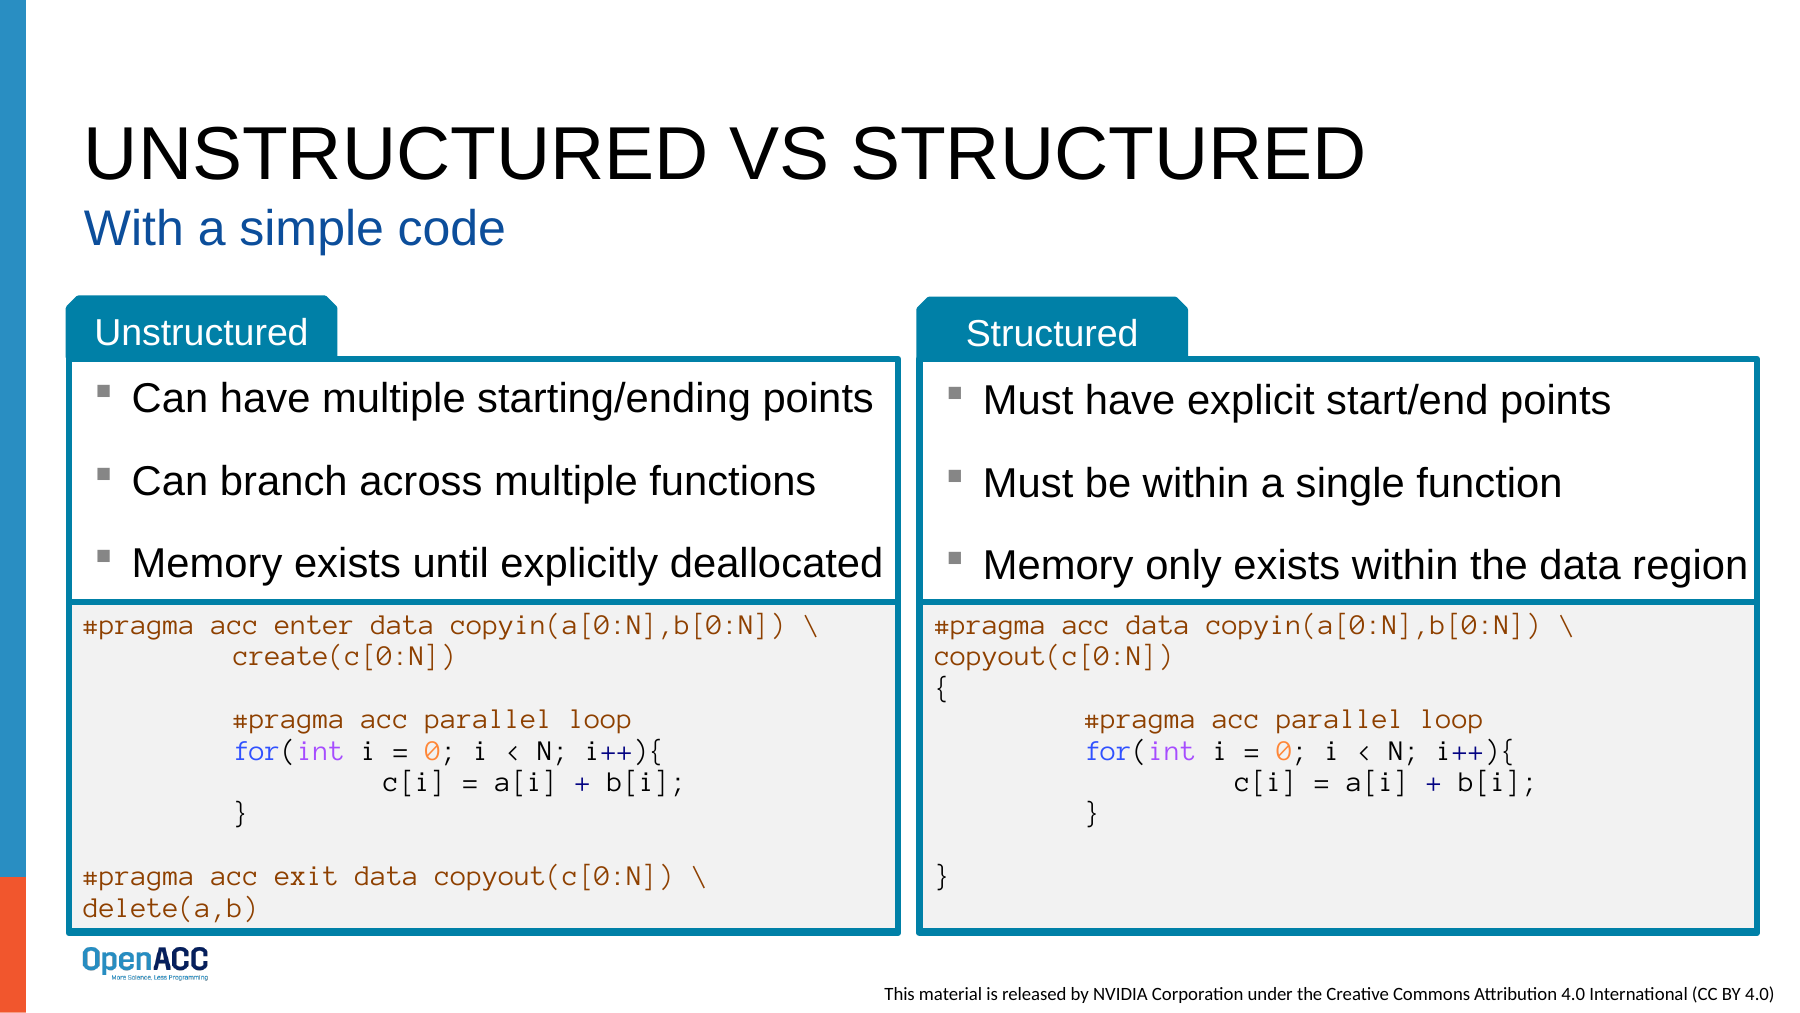

# unstructured vs structured
With a simple code
Unstructured
Structured

Can have multiple starting/ending points
Can branch across multiple functions
Memory exists until explicitly deallocated
Must have explicit start/end points
Must be within a single function
Memory only exists within the data region
#pragma acc data copyin(a[0:N],b[0:N]) \ 	copyout(c[0:N])
{
	#pragma acc parallel loop
	for(int i = 0; i < N; i++){
		c[i] = a[i] + b[i];
	}

}

#pragma acc enter data copyin(a[0:N],b[0:N]) \ 	create(c[0:N])

	#pragma acc parallel loop
	for(int i = 0; i < N; i++){
		c[i] = a[i] + b[i];
	}

#pragma acc exit data copyout(c[0:N]) \ 	delete(a,b)